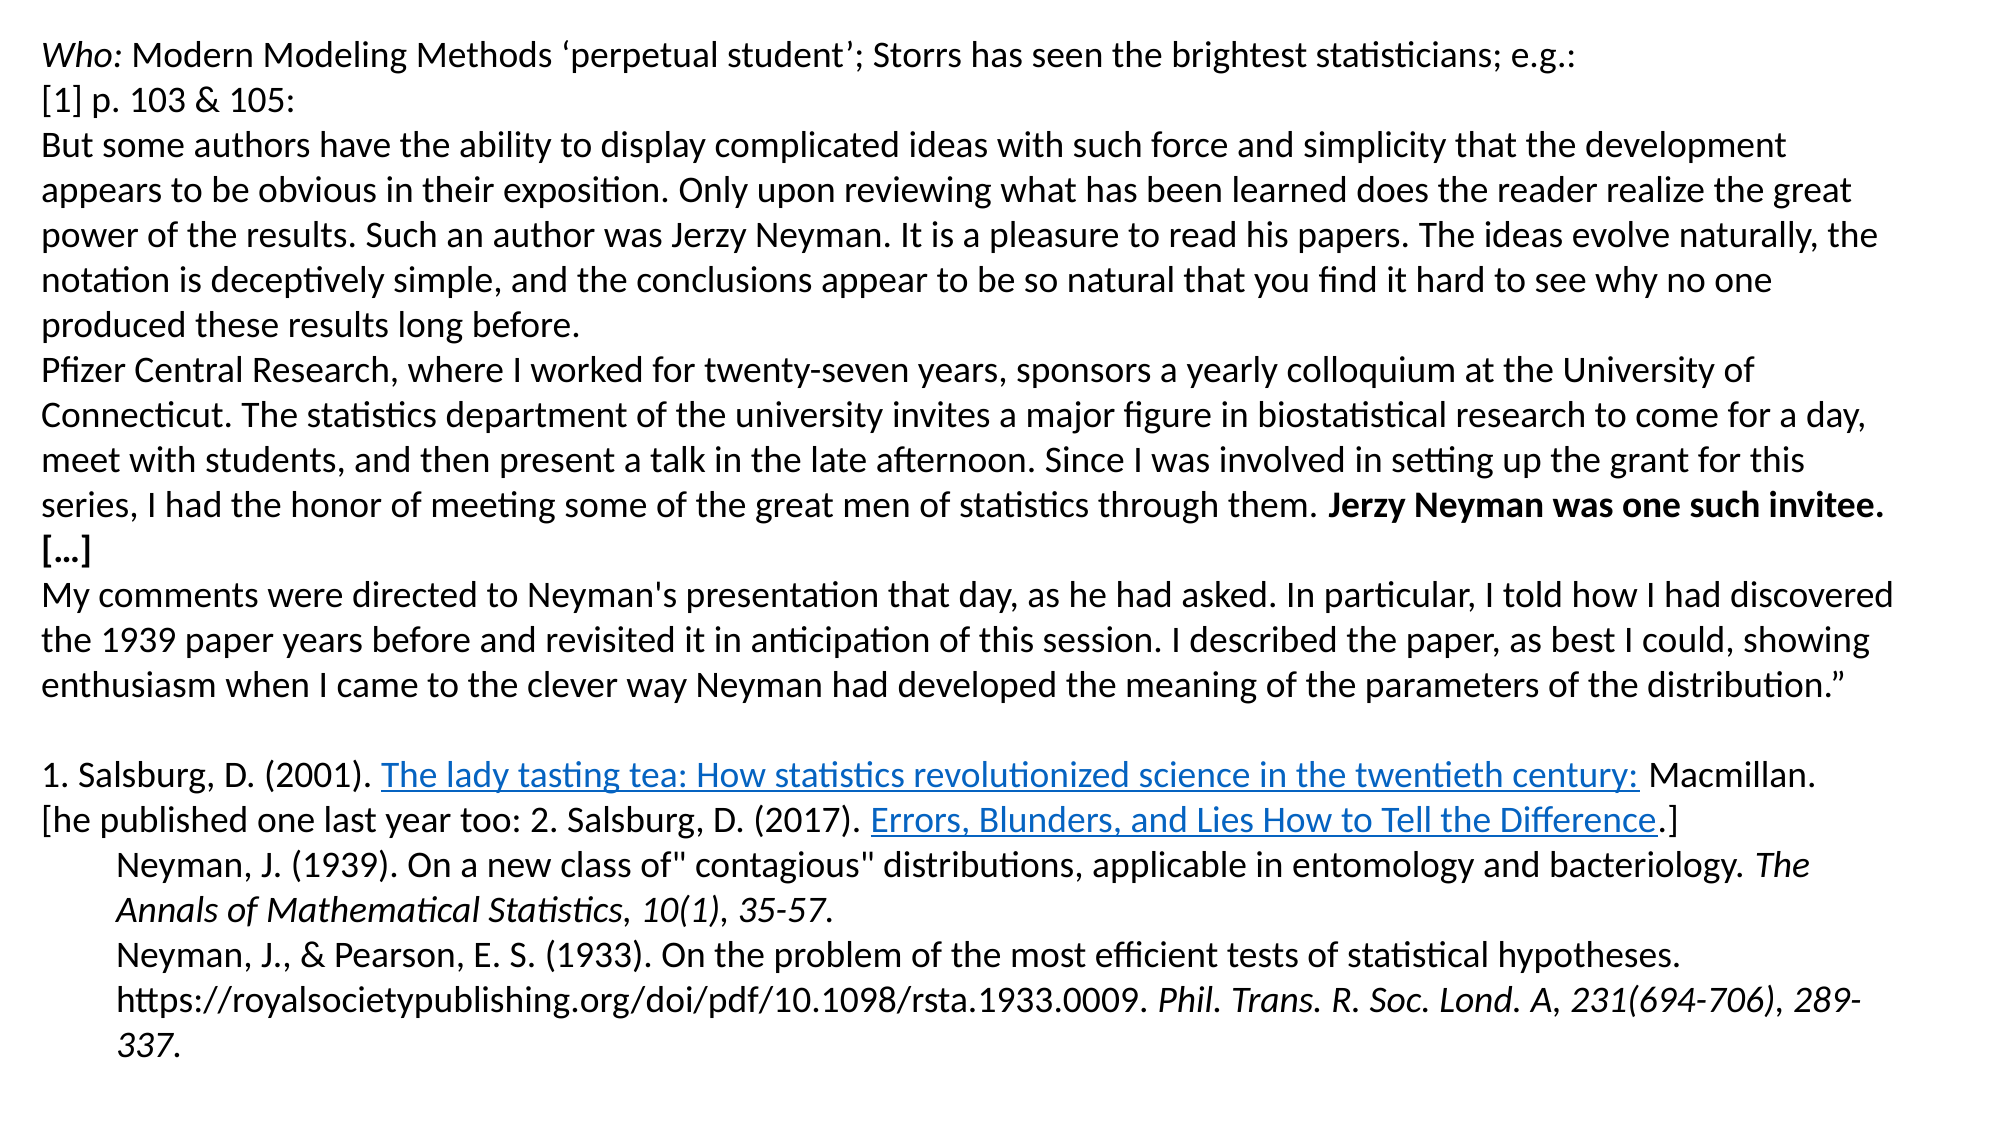

Who: Modern Modeling Methods ‘perpetual student’; Storrs has seen the brightest statisticians; e.g.:
[1] p. 103 & 105:
But some authors have the ability to display complicated ideas with such force and simplicity that the development appears to be obvious in their exposition. Only upon reviewing what has been learned does the reader realize the great power of the results. Such an author was Jerzy Neyman. It is a pleasure to read his papers. The ideas evolve naturally, the notation is deceptively simple, and the conclusions appear to be so natural that you find it hard to see why no one produced these results long before.
Pfizer Central Research, where I worked for twenty-seven years, sponsors a yearly colloquium at the University of Connecticut. The statistics department of the university invites a major figure in biostatistical research to come for a day, meet with students, and then present a talk in the late afternoon. Since I was involved in setting up the grant for this series, I had the honor of meeting some of the great men of statistics through them. Jerzy Neyman was one such invitee. […]
My comments were directed to Neyman's presentation that day, as he had asked. In particular, I told how I had discovered the 1939 paper years before and revisited it in anticipation of this session. I described the paper, as best I could, showing enthusiasm when I came to the clever way Neyman had developed the meaning of the parameters of the distribution.”

1. Salsburg, D. (2001). The lady tasting tea: How statistics revolutionized science in the twentieth century: Macmillan.
[he published one last year too: 2. Salsburg, D. (2017). Errors, Blunders, and Lies How to Tell the Difference.]
Neyman, J. (1939). On a new class of" contagious" distributions, applicable in entomology and bacteriology. The Annals of Mathematical Statistics, 10(1), 35-57.
Neyman, J., & Pearson, E. S. (1933). On the problem of the most efficient tests of statistical hypotheses. https://royalsocietypublishing.org/doi/pdf/10.1098/rsta.1933.0009. Phil. Trans. R. Soc. Lond. A, 231(694-706), 289-337.